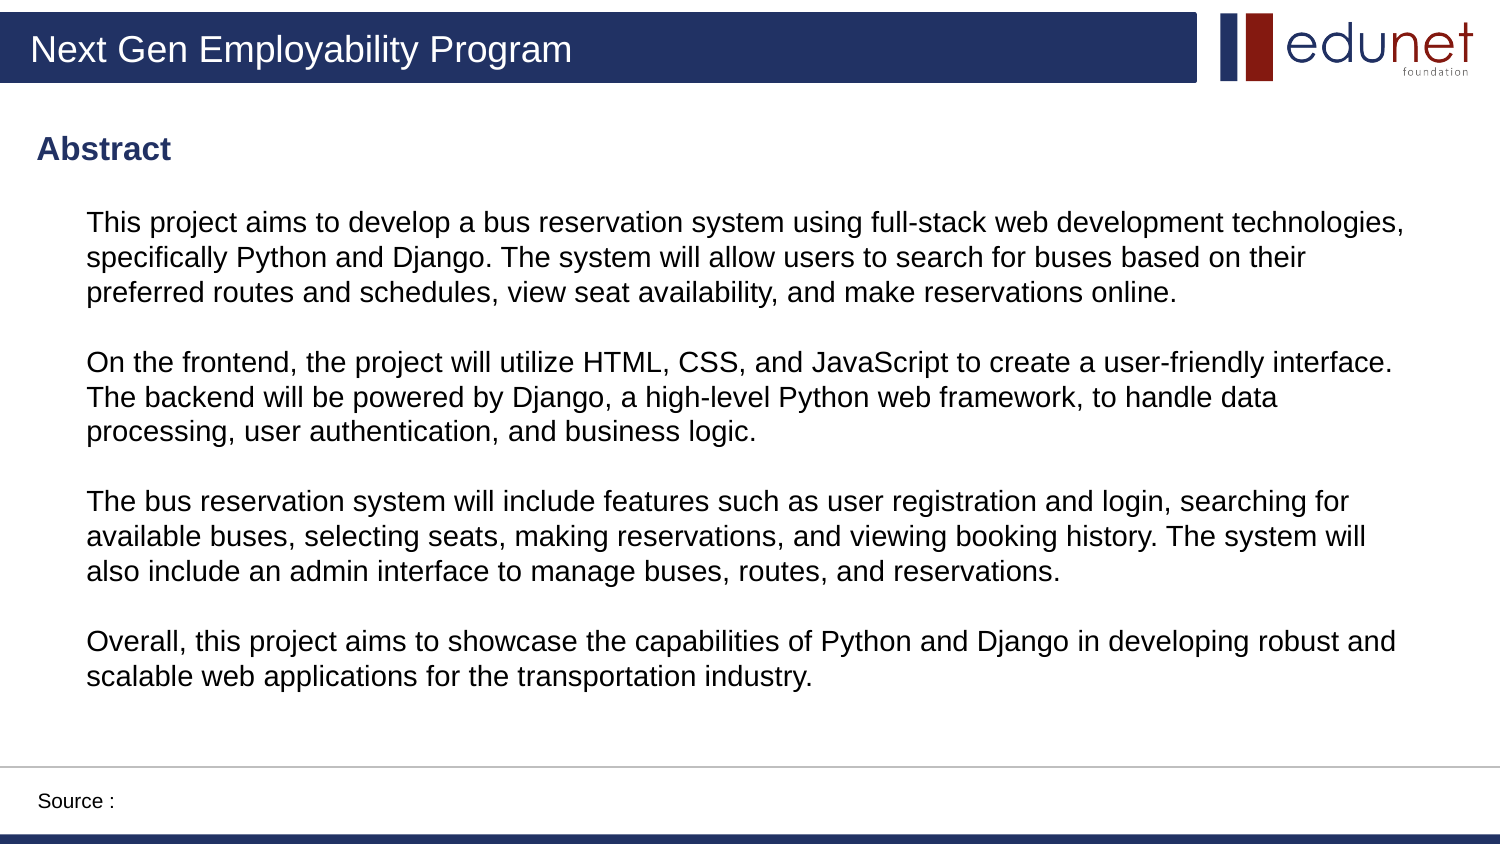

Abstract
This project aims to develop a bus reservation system using full-stack web development technologies, specifically Python and Django. The system will allow users to search for buses based on their preferred routes and schedules, view seat availability, and make reservations online.

On the frontend, the project will utilize HTML, CSS, and JavaScript to create a user-friendly interface. The backend will be powered by Django, a high-level Python web framework, to handle data processing, user authentication, and business logic.

The bus reservation system will include features such as user registration and login, searching for available buses, selecting seats, making reservations, and viewing booking history. The system will also include an admin interface to manage buses, routes, and reservations.

Overall, this project aims to showcase the capabilities of Python and Django in developing robust and scalable web applications for the transportation industry.
Source :